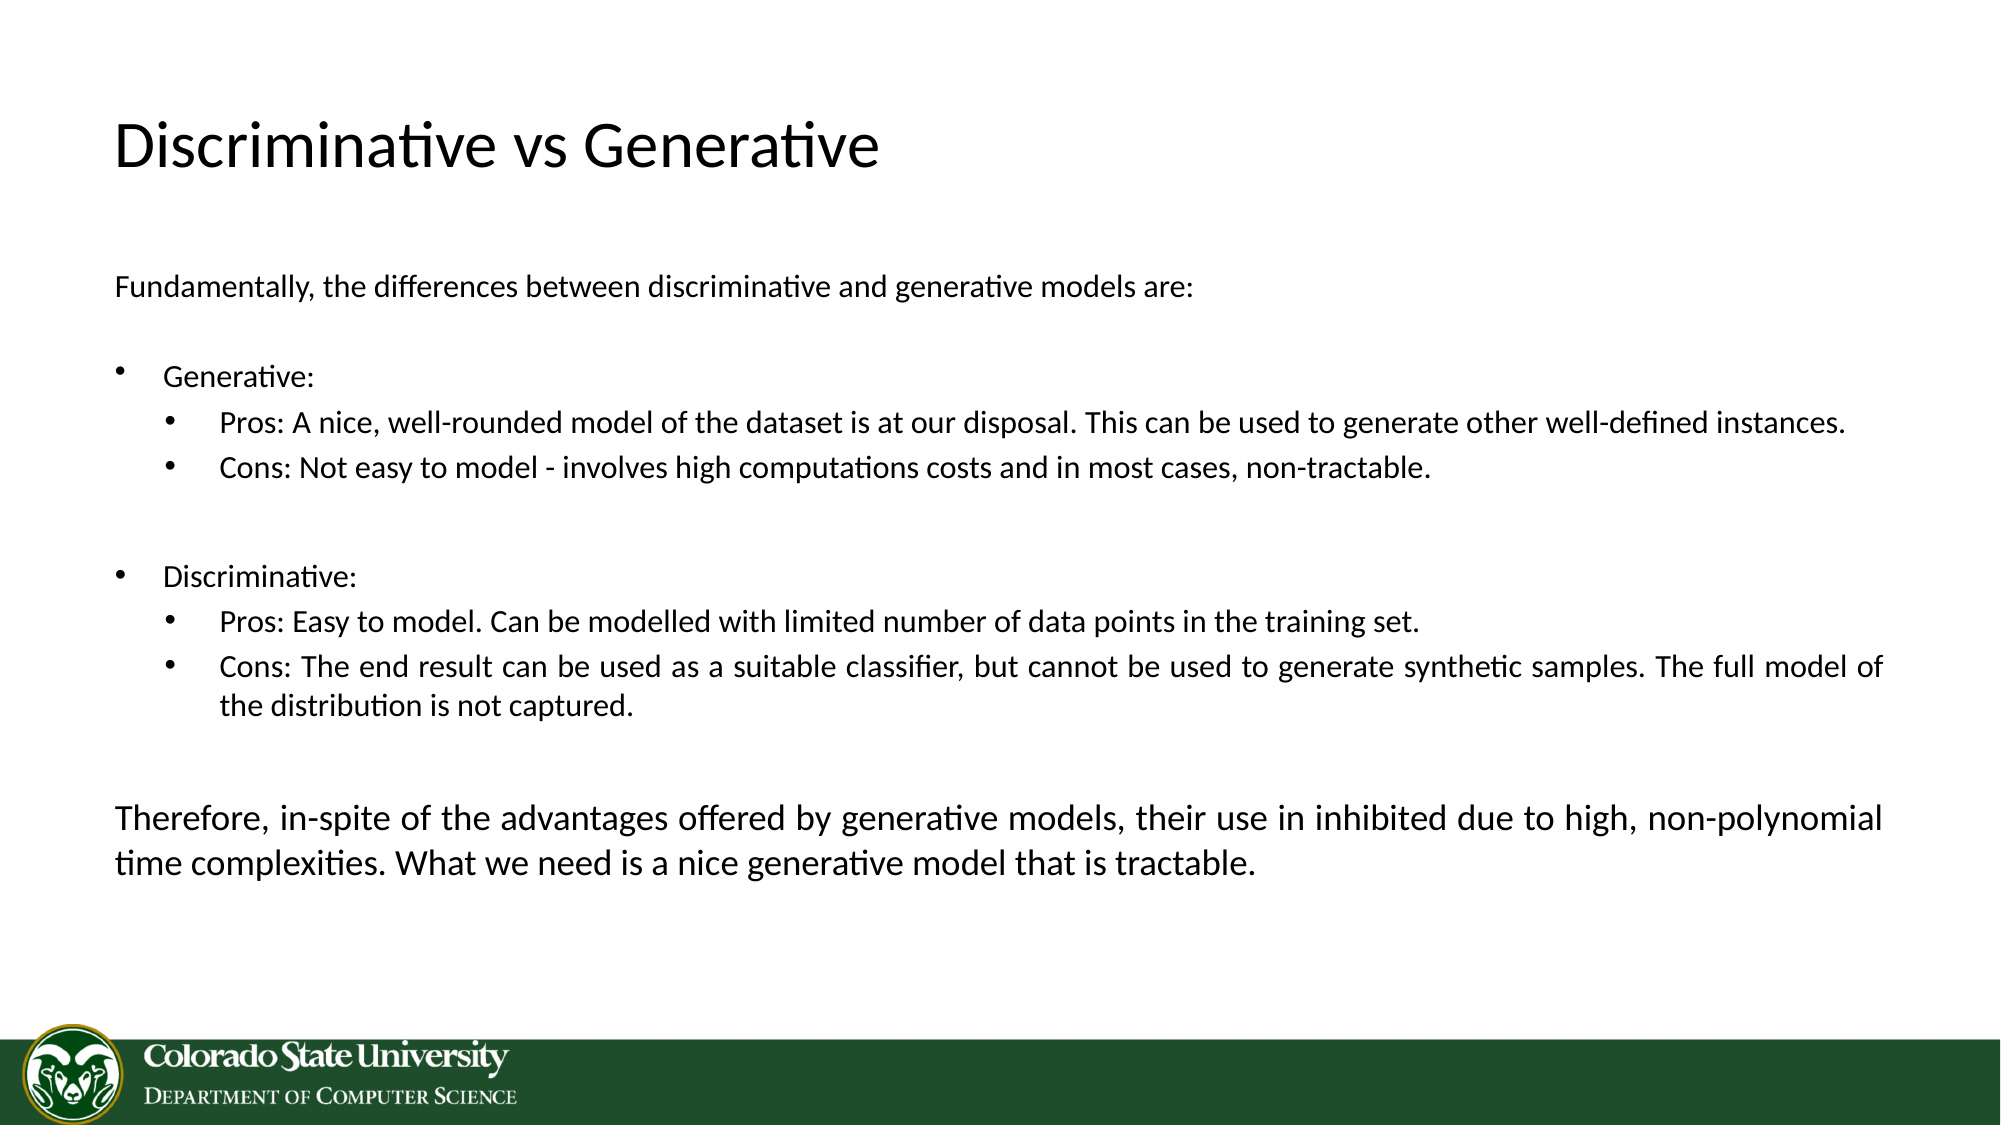

# Discriminative vs Generative
Fundamentally, the differences between discriminative and generative models are:

Generative:
Pros: A nice, well-rounded model of the dataset is at our disposal. This can be used to generate other well-defined instances.
Cons: Not easy to model - involves high computations costs and in most cases, non-tractable.

Discriminative:
Pros: Easy to model. Can be modelled with limited number of data points in the training set.
Cons: The end result can be used as a suitable classifier, but cannot be used to generate synthetic samples. The full model of the distribution is not captured.

Therefore, in-spite of the advantages offered by generative models, their use in inhibited due to high, non-polynomial time complexities. What we need is a nice generative model that is tractable.